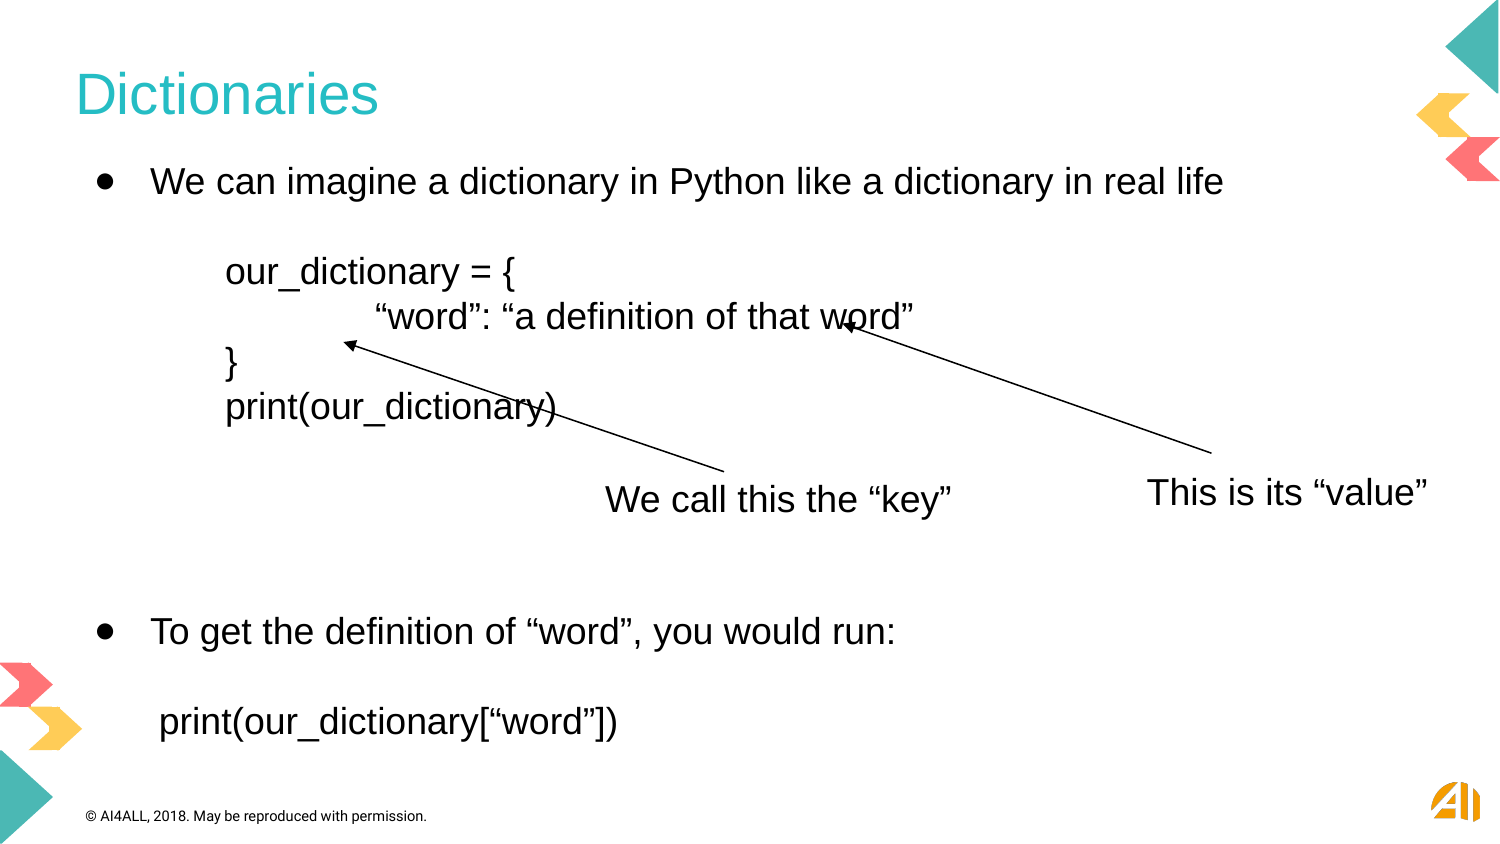

# Dictionaries
We can imagine a dictionary in Python like a dictionary in real life

	our_dictionary = {
		“word”: “a definition of that word”
	}
	print(our_dictionary)

To get the definition of “word”, you would run:

        print(our_dictionary[“word”])
This is its “value”
We call this the “key”